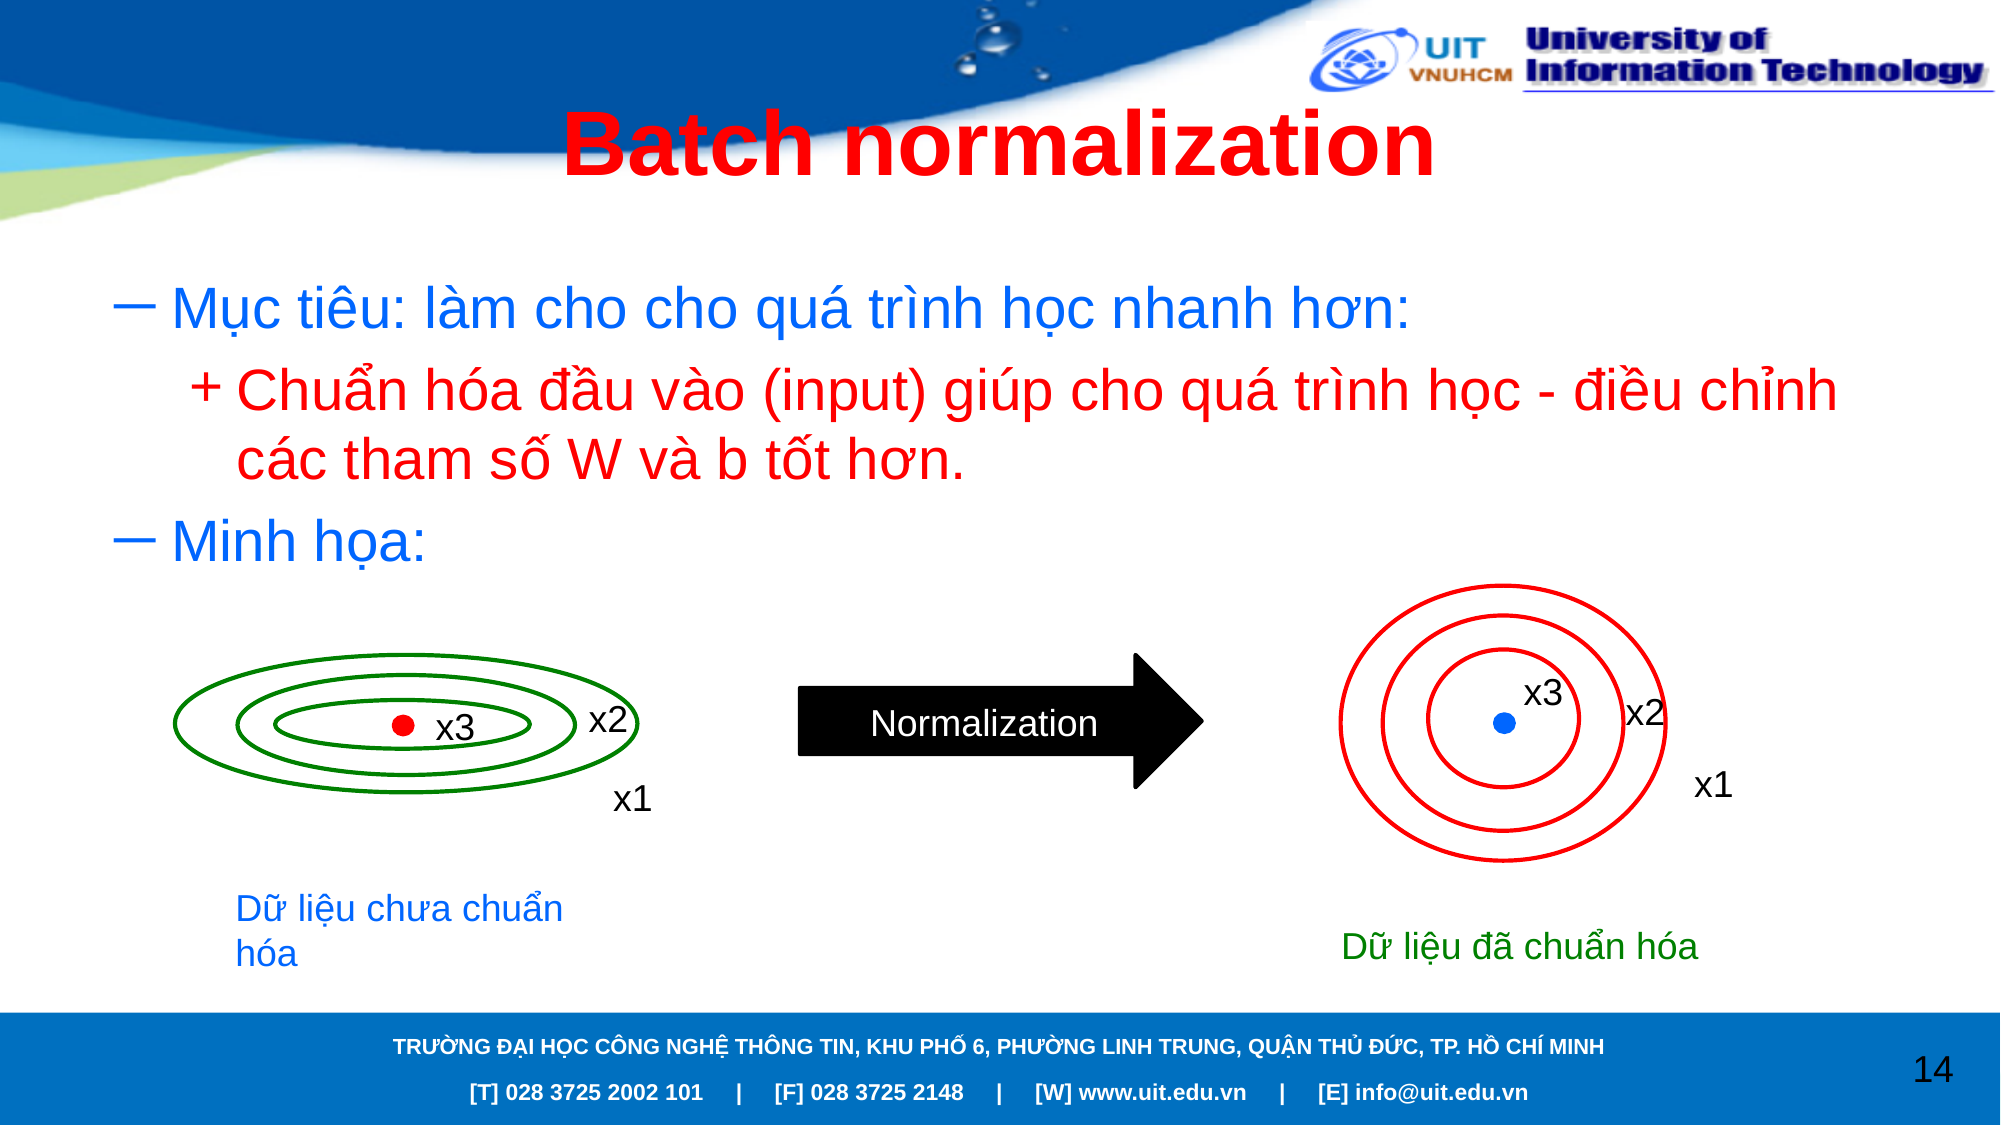

# Batch normalization
Mục tiêu: làm cho cho quá trình học nhanh hơn:
Chuẩn hóa đầu vào (input) giúp cho quá trình học - điều chỉnh các tham số W và b tốt hơn.
Minh họa:

Normalization
x3

x2
x2
x3

x1
x1
Dữ liệu chưa chuẩn hóa
Dữ liệu đã chuẩn hóa